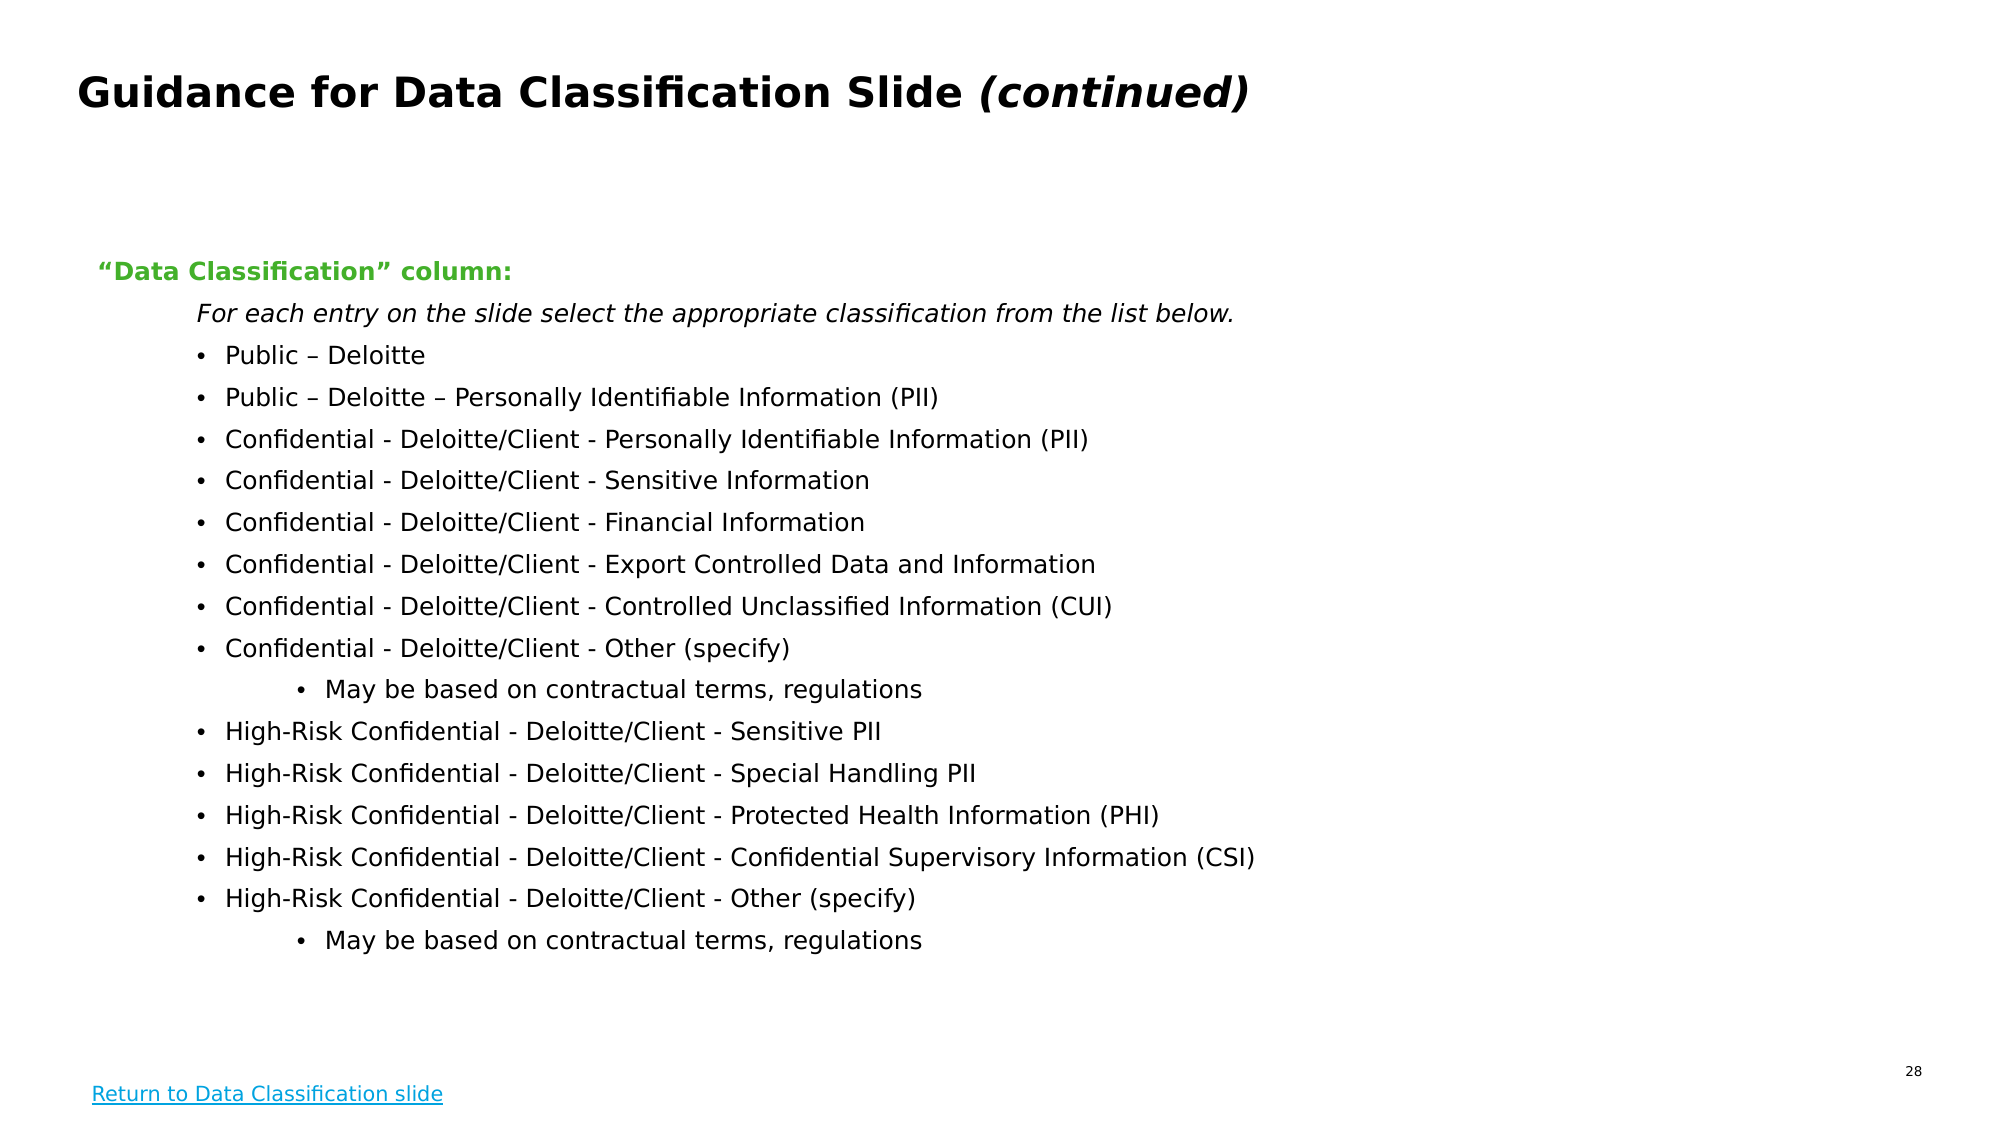

# Guidance for Data Classification Slide (continued)
| “Data Classification” column: For each entry on the slide select the appropriate classification from the list below. Public – Deloitte Public – Deloitte – Personally Identifiable Information (PII) Confidential - Deloitte/Client - Personally Identifiable Information (PII) Confidential - Deloitte/Client - Sensitive Information Confidential - Deloitte/Client - Financial Information Confidential - Deloitte/Client - Export Controlled Data and Information Confidential - Deloitte/Client - Controlled Unclassified Information (CUI) Confidential - Deloitte/Client - Other (specify) May be based on contractual terms, regulations High-Risk Confidential - Deloitte/Client - Sensitive PII High-Risk Confidential - Deloitte/Client - Special Handling PII High-Risk Confidential - Deloitte/Client - Protected Health Information (PHI) High-Risk Confidential - Deloitte/Client - Confidential Supervisory Information (CSI) High-Risk Confidential - Deloitte/Client - Other (specify) May be based on contractual terms, regulations |
| --- |
|  |
Return to Data Classification slide